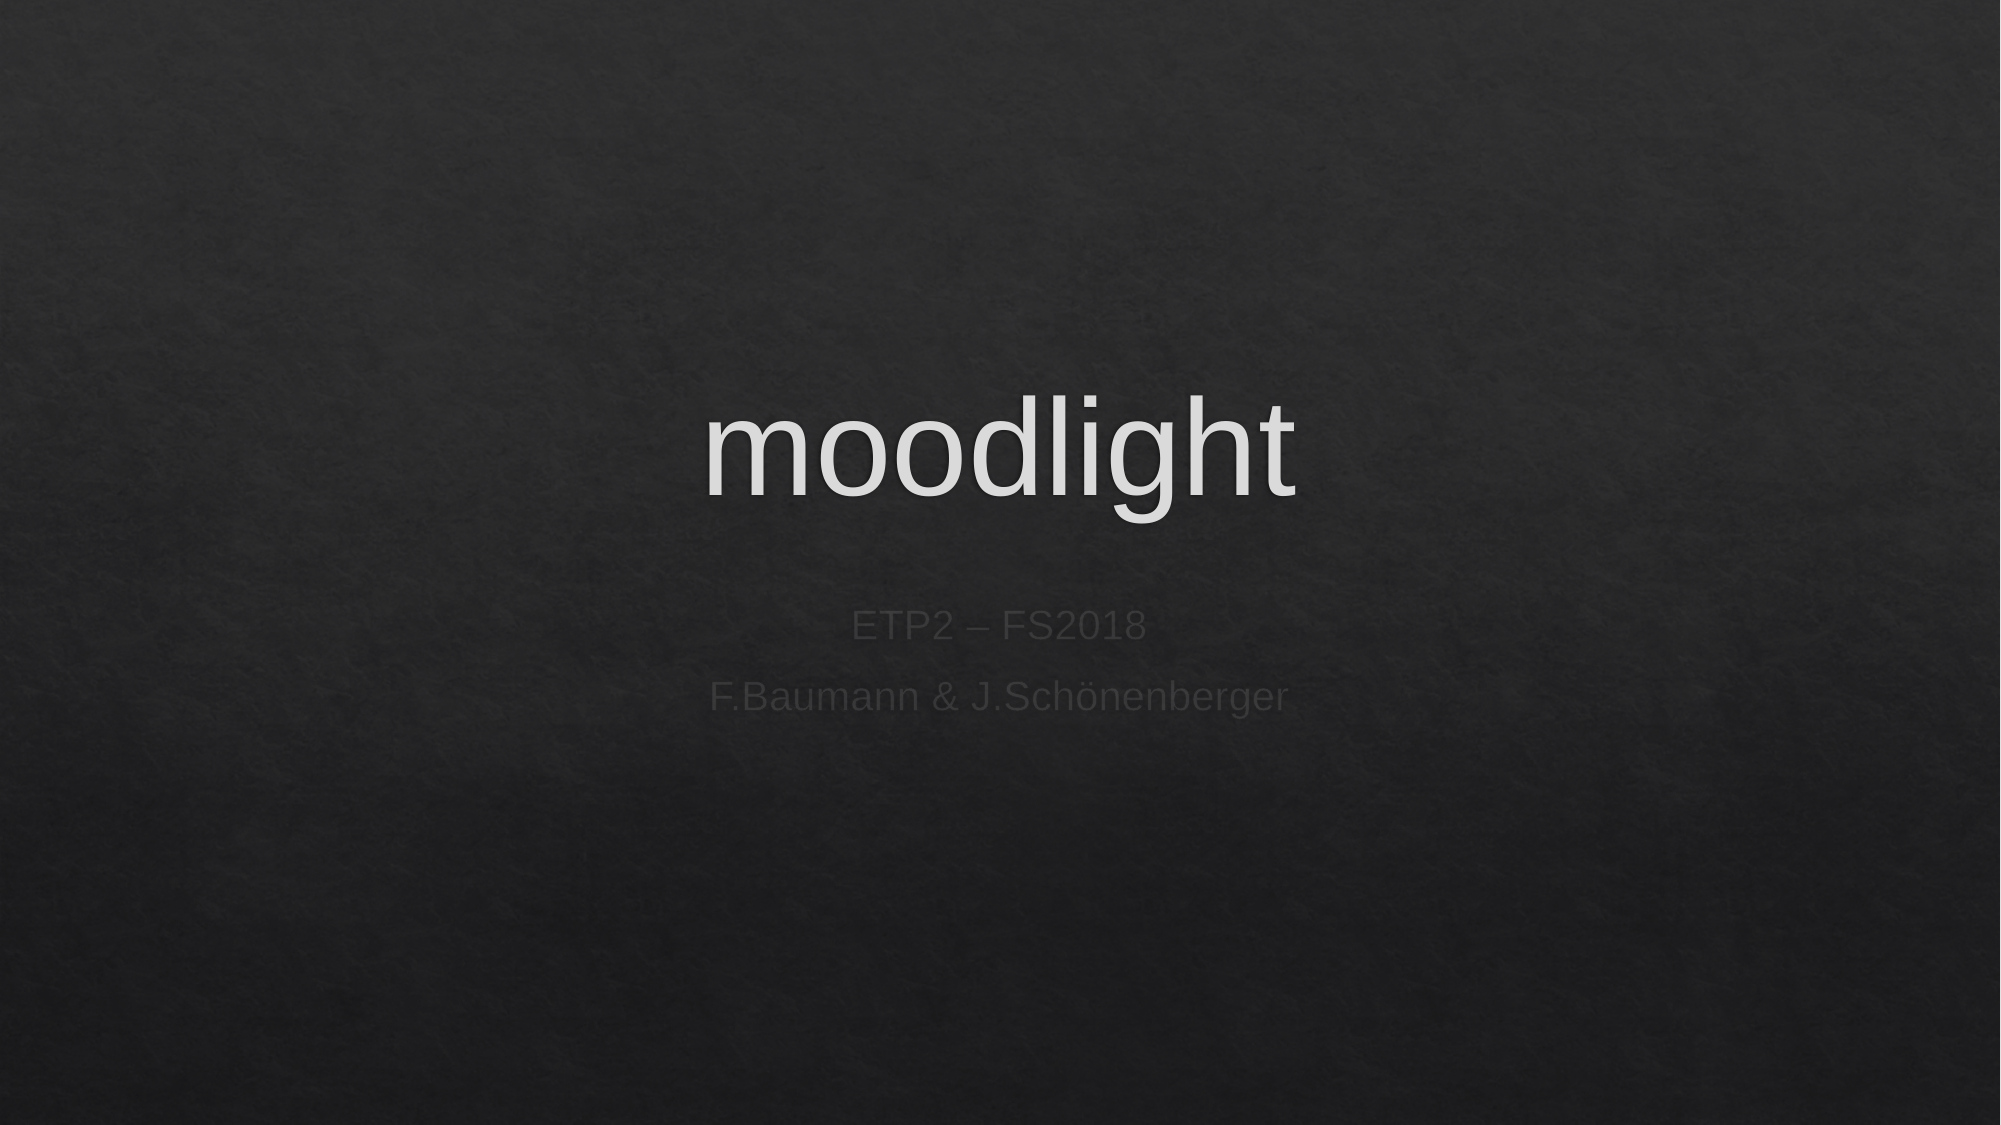

# moodlight
ETP2 – FS2018
F.Baumann & J.Schönenberger